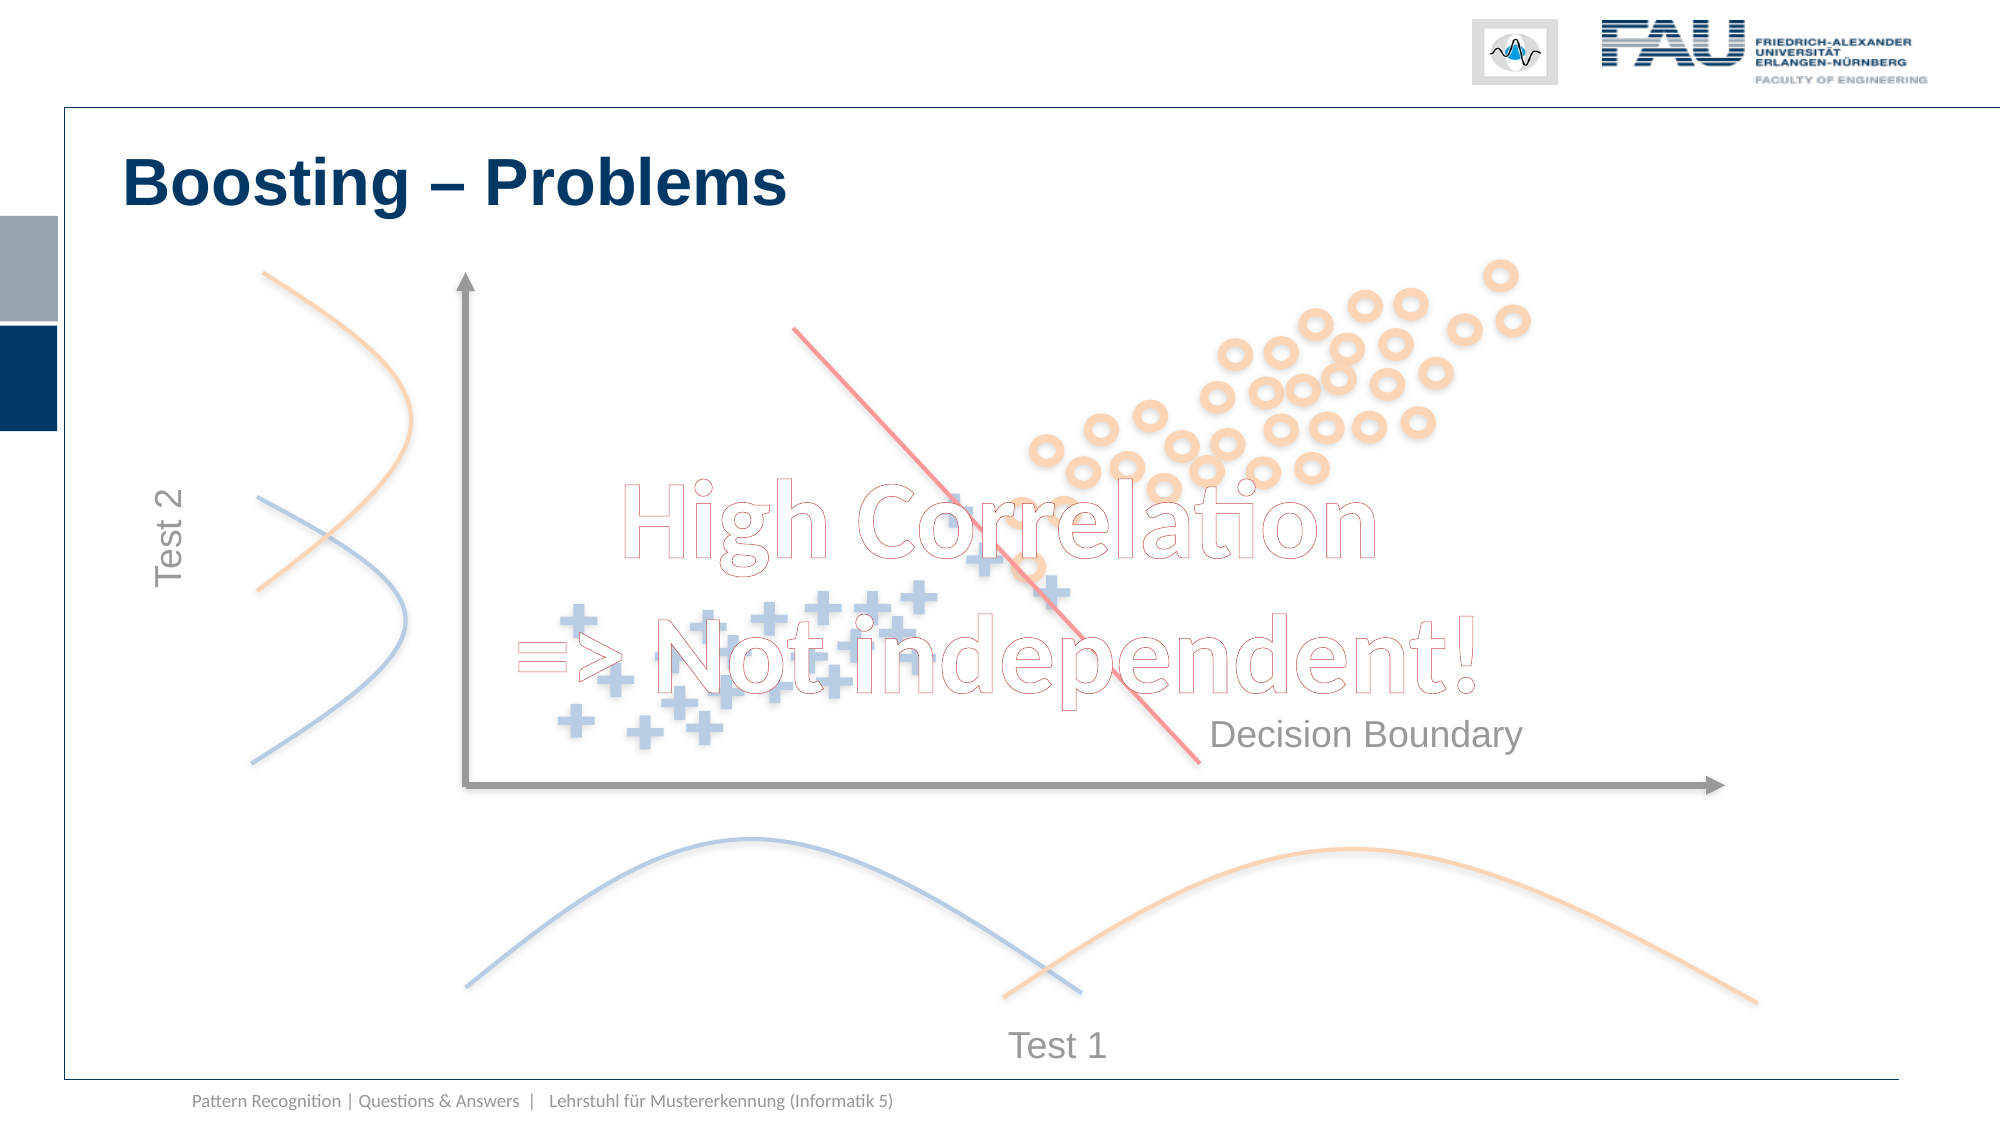

Boosting – Problems

High Correlation
=> Not independent!

Test 2

Decision Boundary

Test 1